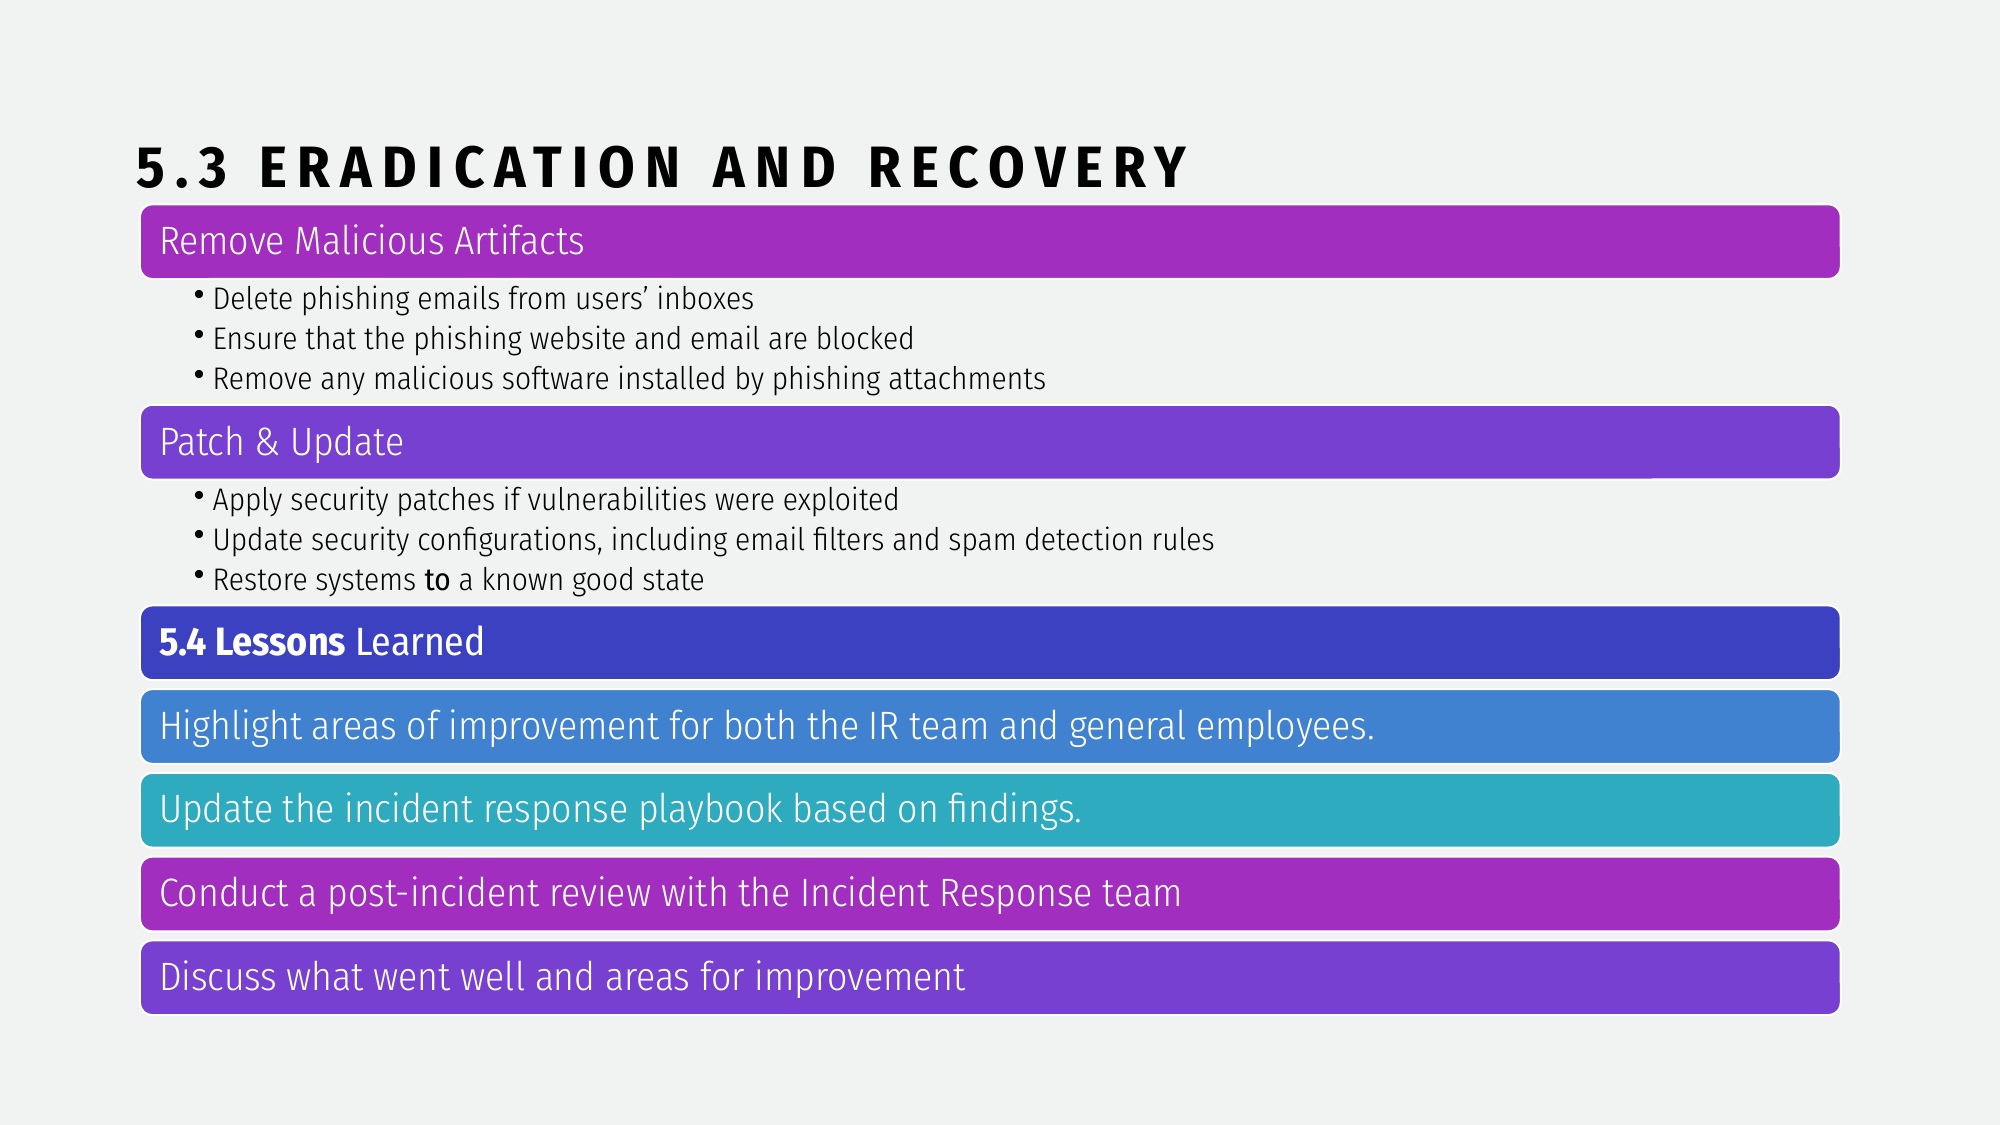

# 5.3 Eradication and Recovery
Remove Malicious Artifacts
Delete phishing emails from users’ inboxes
Ensure that the phishing website and email are blocked
Remove any malicious software installed by phishing attachments
Patch & Update
Apply security patches if vulnerabilities were exploited
Update security configurations, including email filters and spam detection rules
Restore systems to a known good state
5.4 Lessons Learned
Highlight areas of improvement for both the IR team and general employees.
Update the incident response playbook based on findings.
Conduct a post-incident review with the Incident Response team
Discuss what went well and areas for improvement